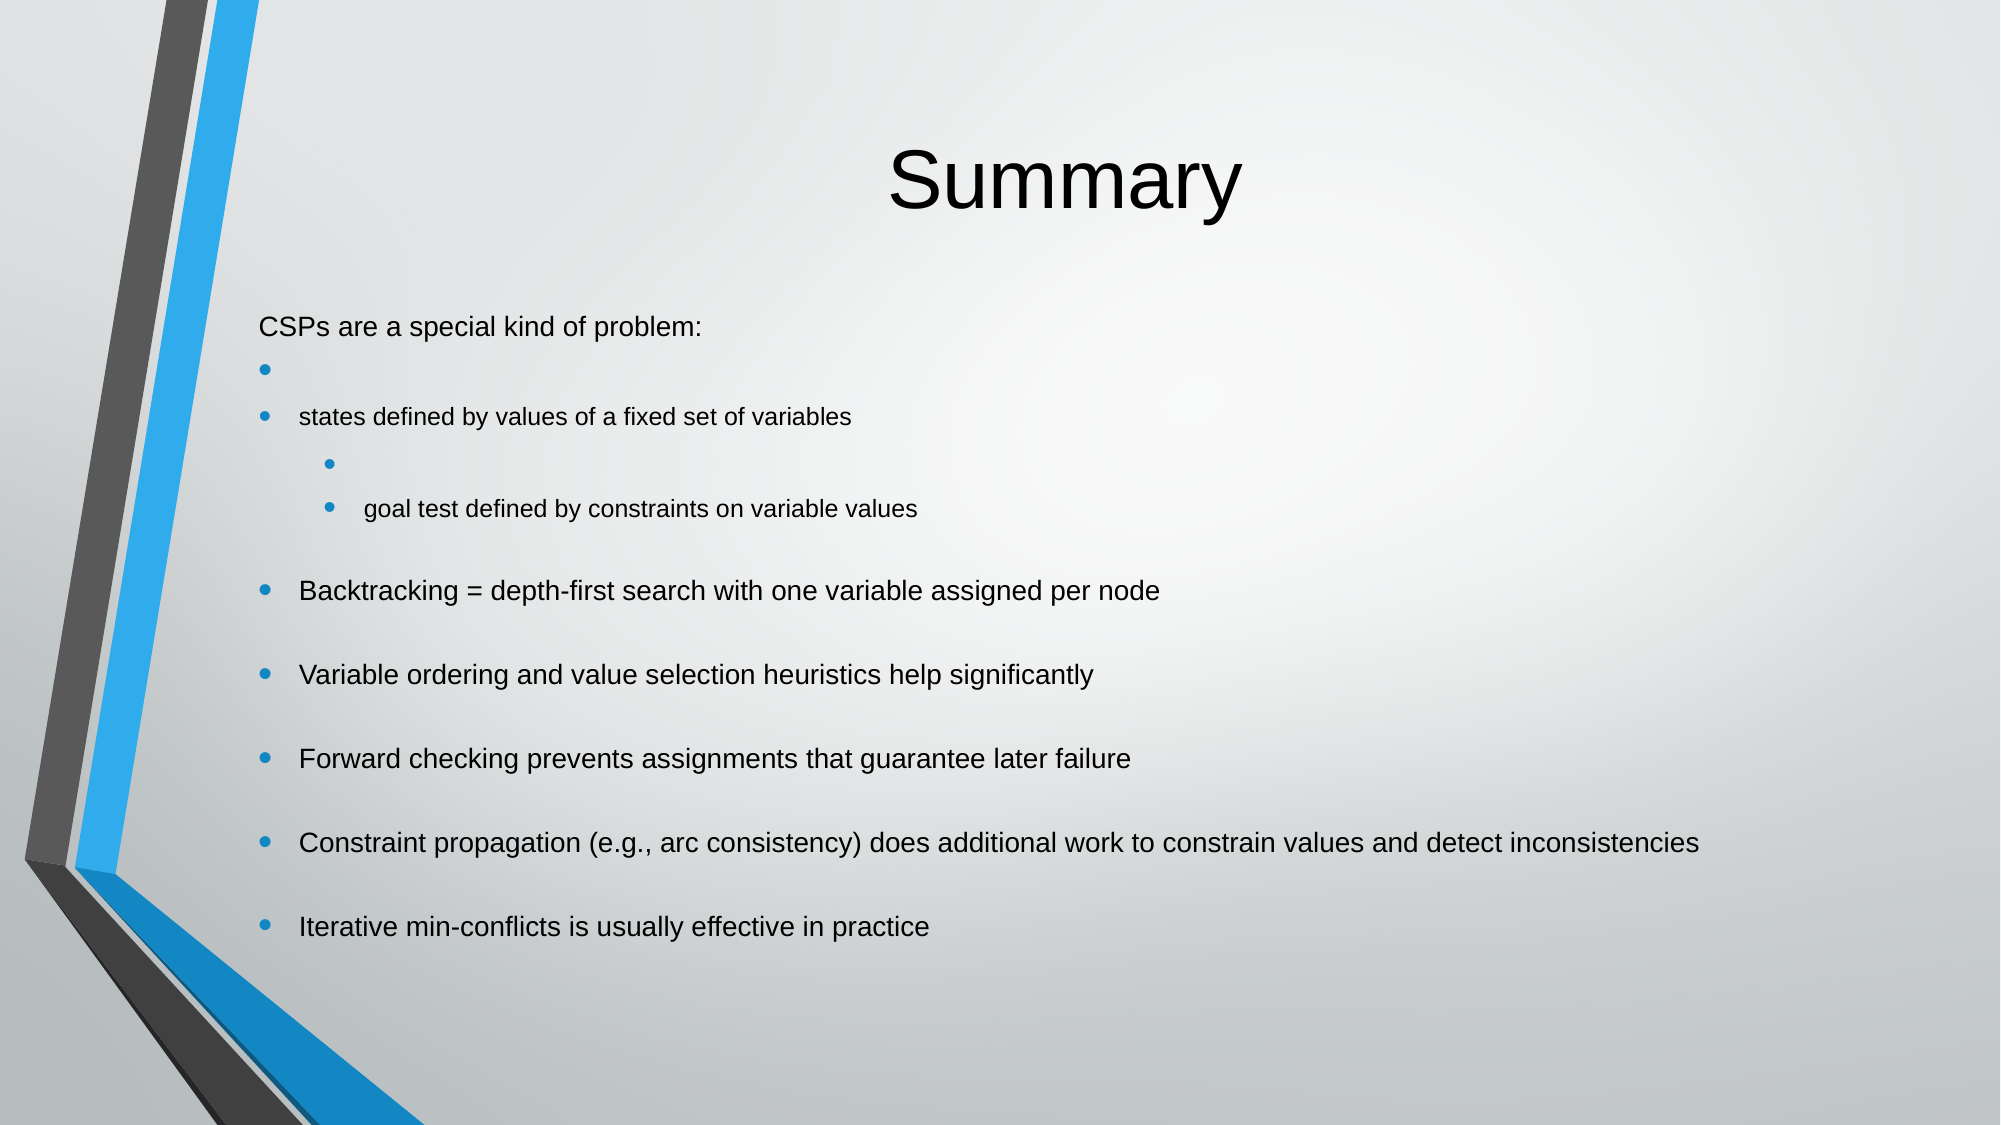

# Summary
CSPs are a special kind of problem:

states defined by values of a fixed set of variables

goal test defined by constraints on variable values

Backtracking = depth-first search with one variable assigned per node

Variable ordering and value selection heuristics help significantly

Forward checking prevents assignments that guarantee later failure

Constraint propagation (e.g., arc consistency) does additional work to constrain values and detect inconsistencies

Iterative min-conflicts is usually effective in practice